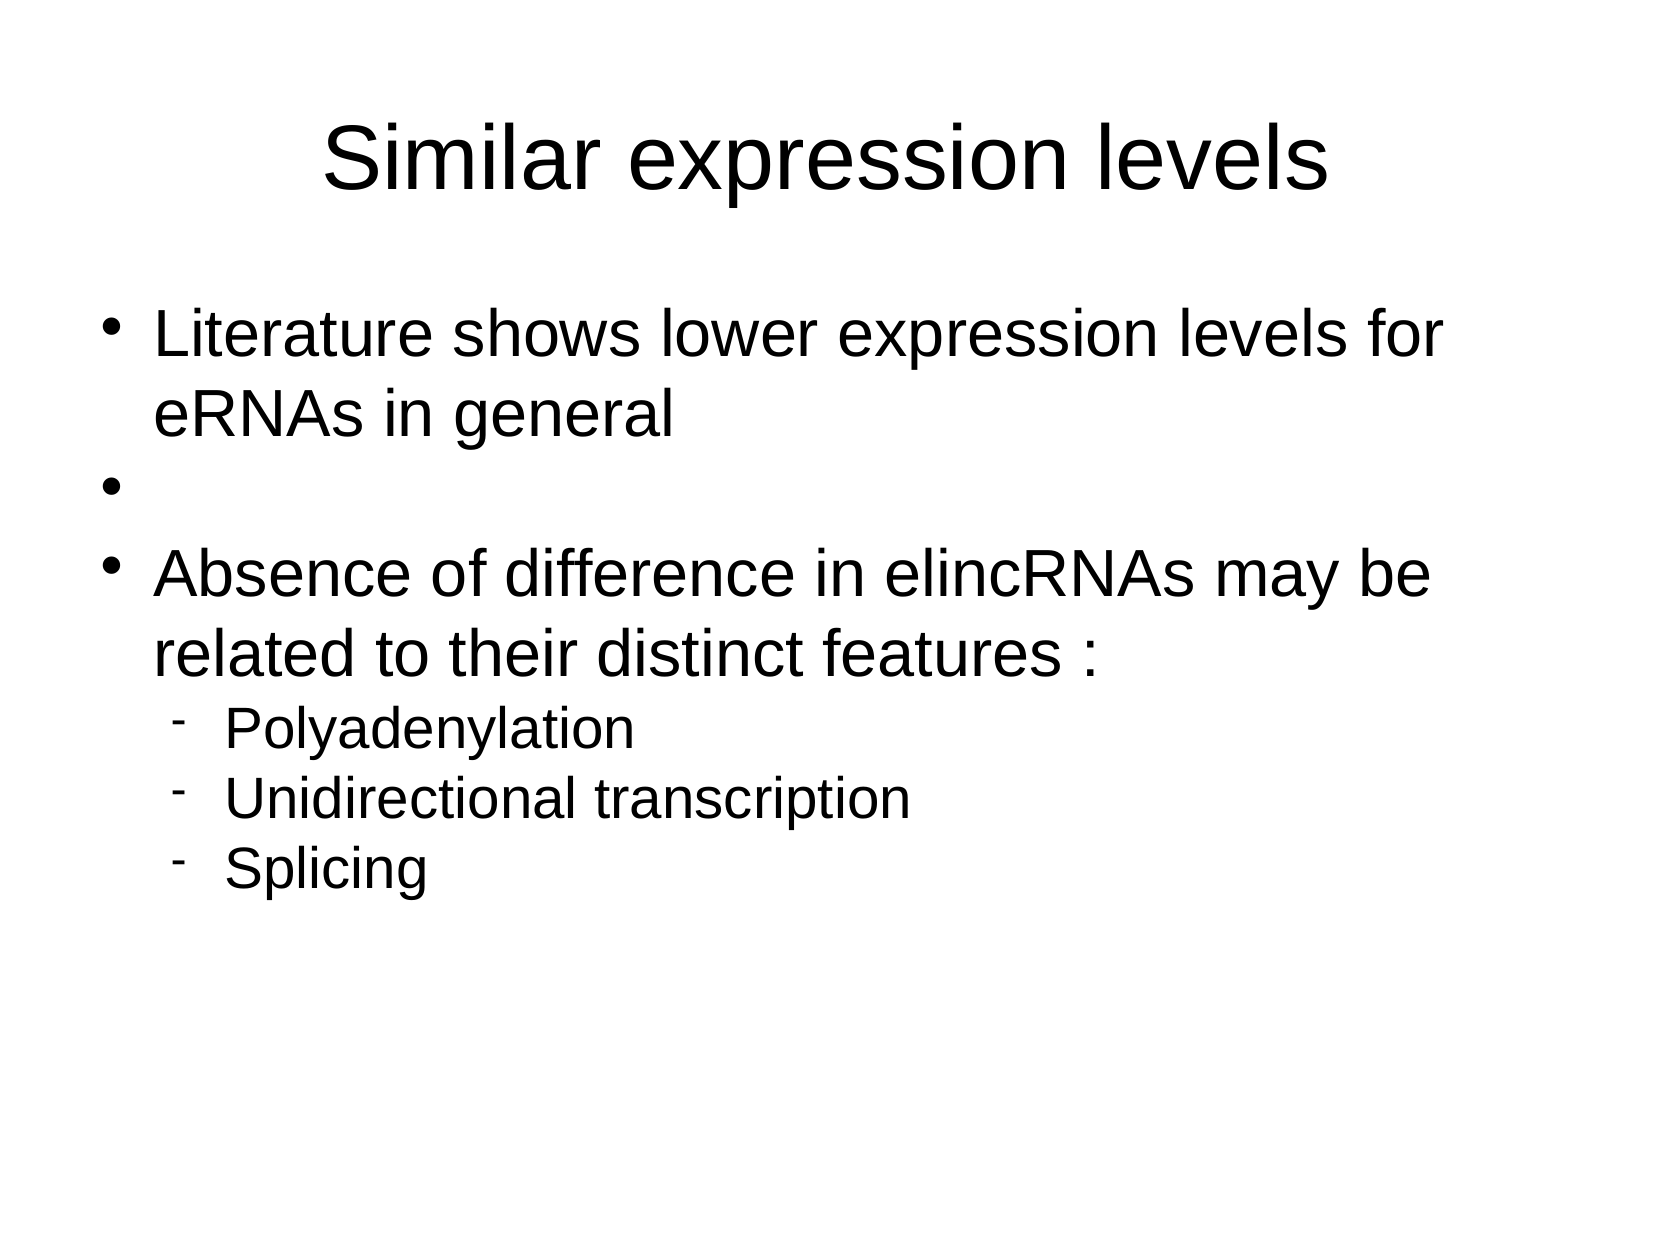

Similar expression levels
Literature shows lower expression levels for eRNAs in general

Absence of difference in elincRNAs may be related to their distinct features :
Polyadenylation
Unidirectional transcription
Splicing